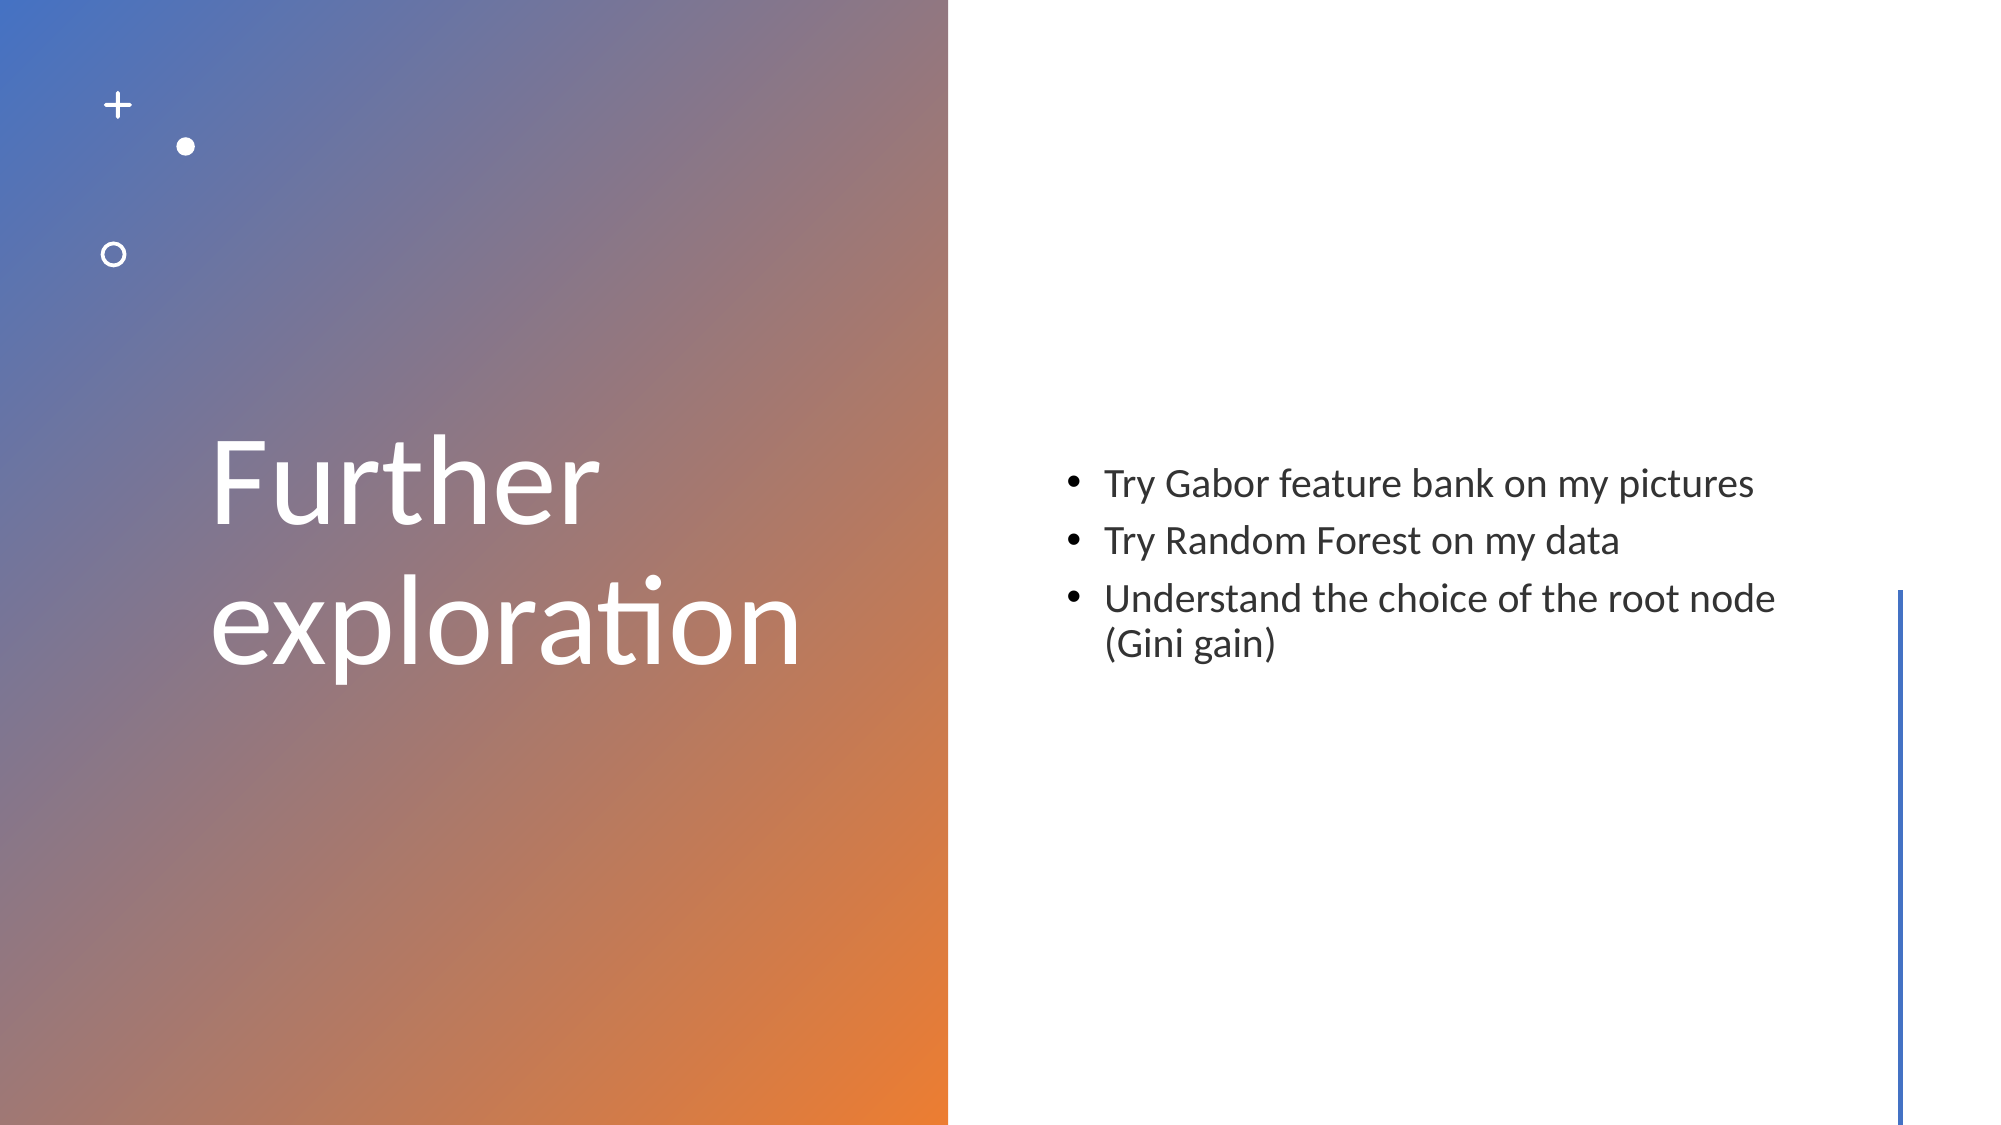

# Further exploration
Try Gabor feature bank on my pictures
Try Random Forest on my data
Understand the choice of the root node  (Gini gain)